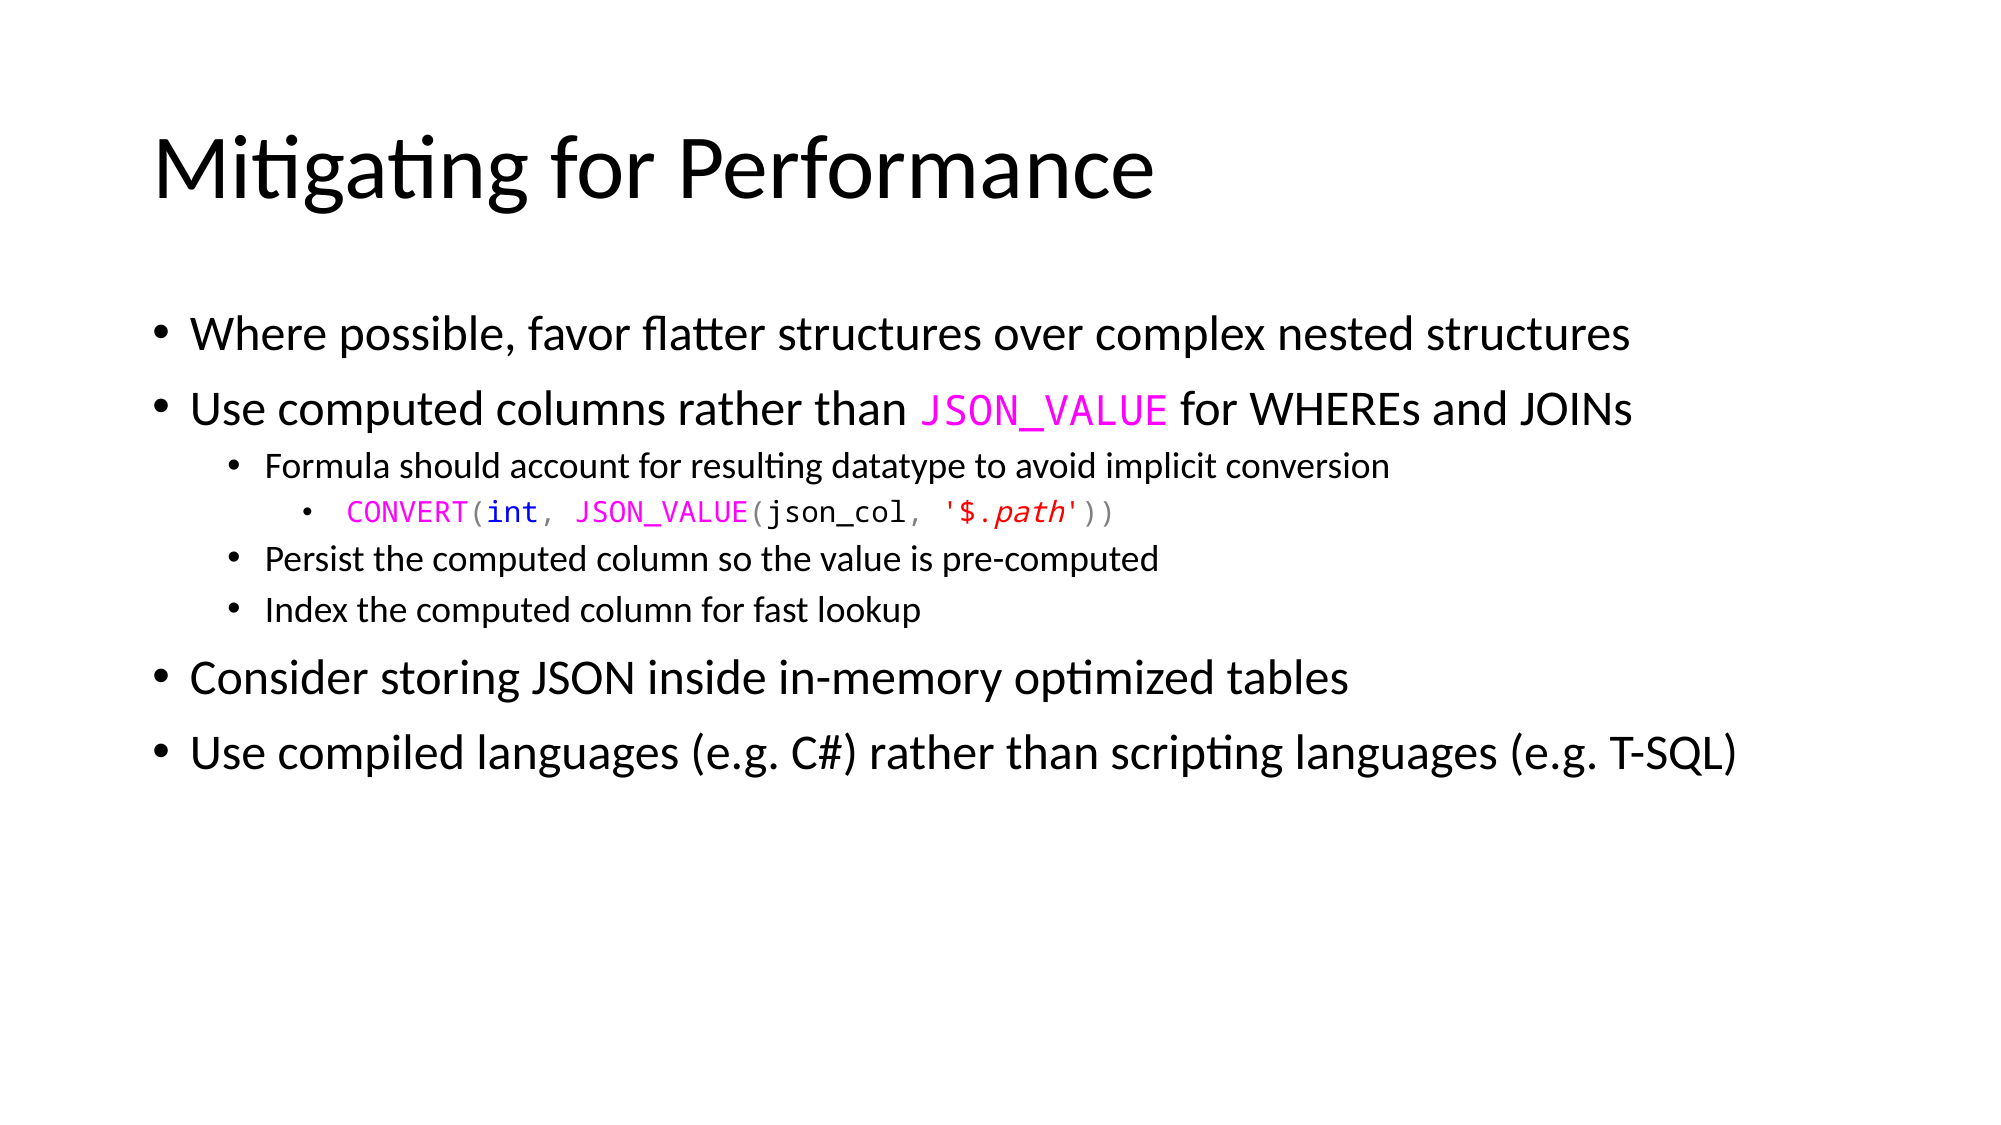

# Mitigating for Performance
Where possible, favor flatter structures over complex nested structures
Use computed columns rather than JSON_VALUE for WHEREs and JOINs
Formula should account for resulting datatype to avoid implicit conversion
 CONVERT(int, JSON_VALUE(json_col, '$.path'))
Persist the computed column so the value is pre-computed
Index the computed column for fast lookup
Consider storing JSON inside in-memory optimized tables
Use compiled languages (e.g. C#) rather than scripting languages (e.g. T-SQL)